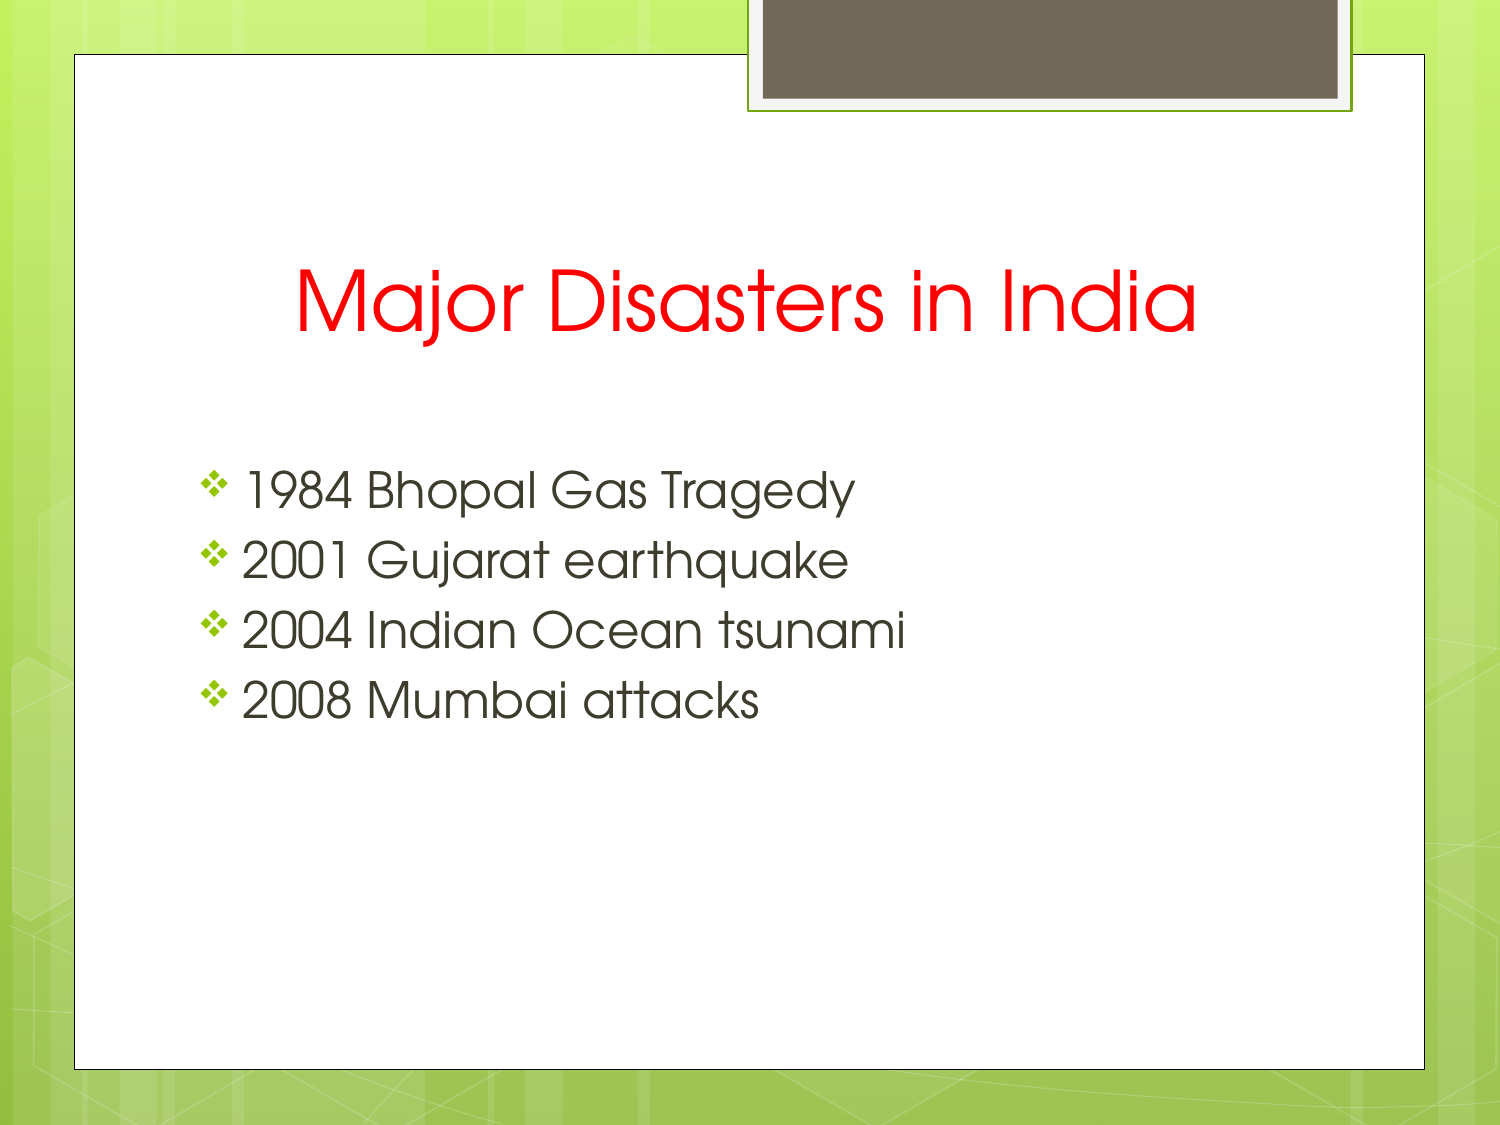

# Major Disasters in India

1984 Bhopal Gas Tragedy
2001 Gujarat earthquake
2004 Indian Ocean tsunami
2008 Mumbai attacks